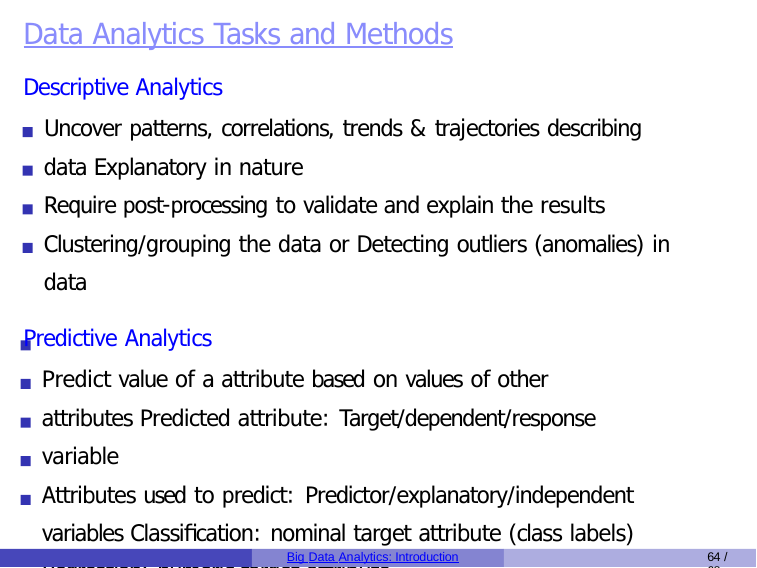

# Data Analytics Tasks and Methods
Descriptive Analytics
Uncover patterns, correlations, trends & trajectories describing data Explanatory in nature
Require post-processing to validate and explain the results Clustering/grouping the data or Detecting outliers (anomalies) in data

Predictive Analytics
Predict value of a attribute based on values of other attributes Predicted attribute: Target/dependent/response variable
Attributes used to predict: Predictor/explanatory/independent variables Classification: nominal target attribute (class labels)
Regression: numeric target attribute

Big Data Analytics: Introduction
64 / 68